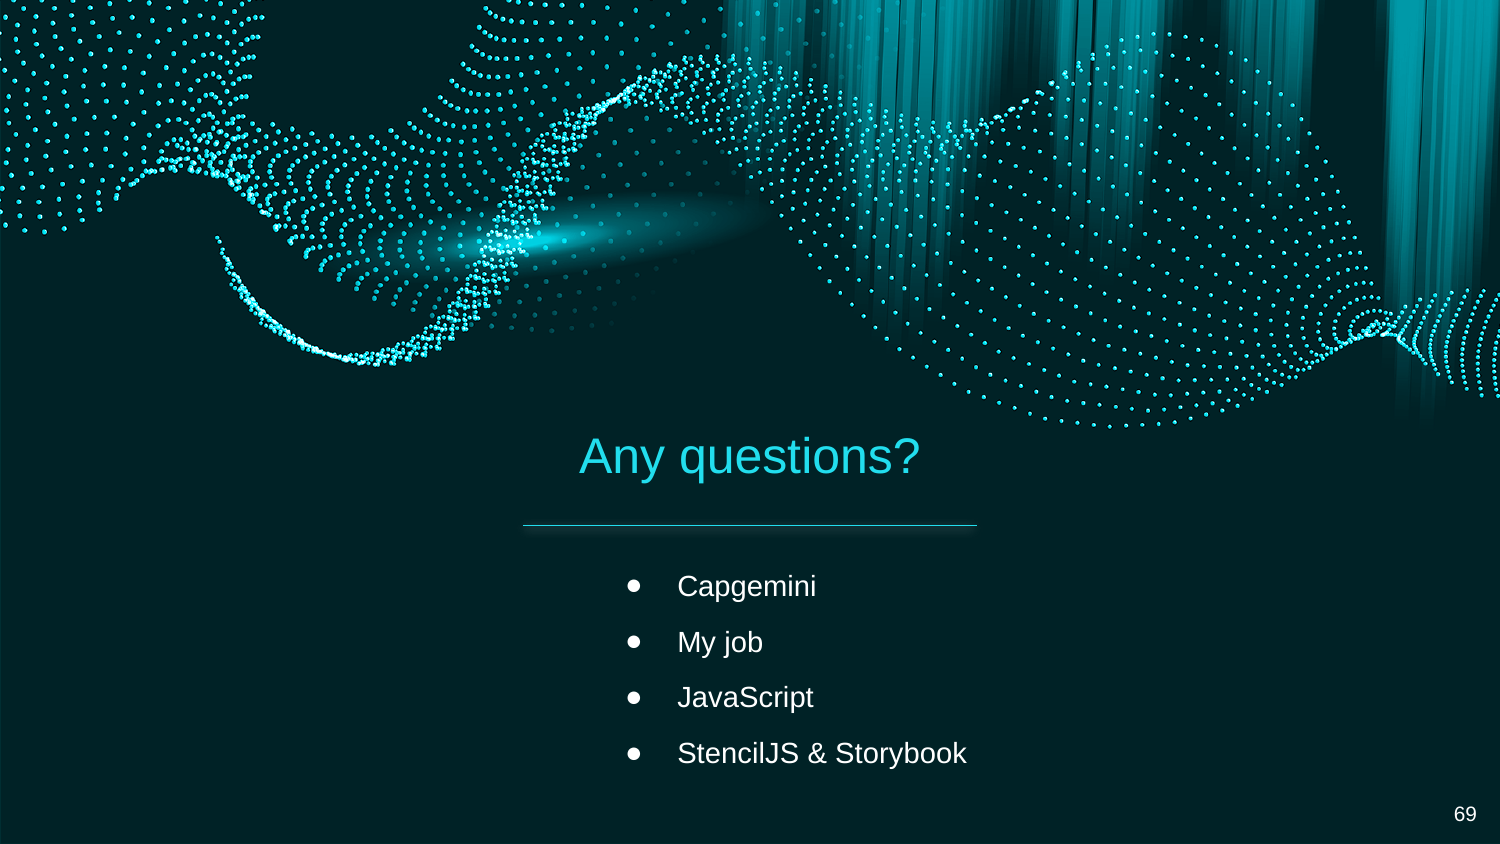

# Any questions?
Capgemini
My job
JavaScript
StencilJS & Storybook